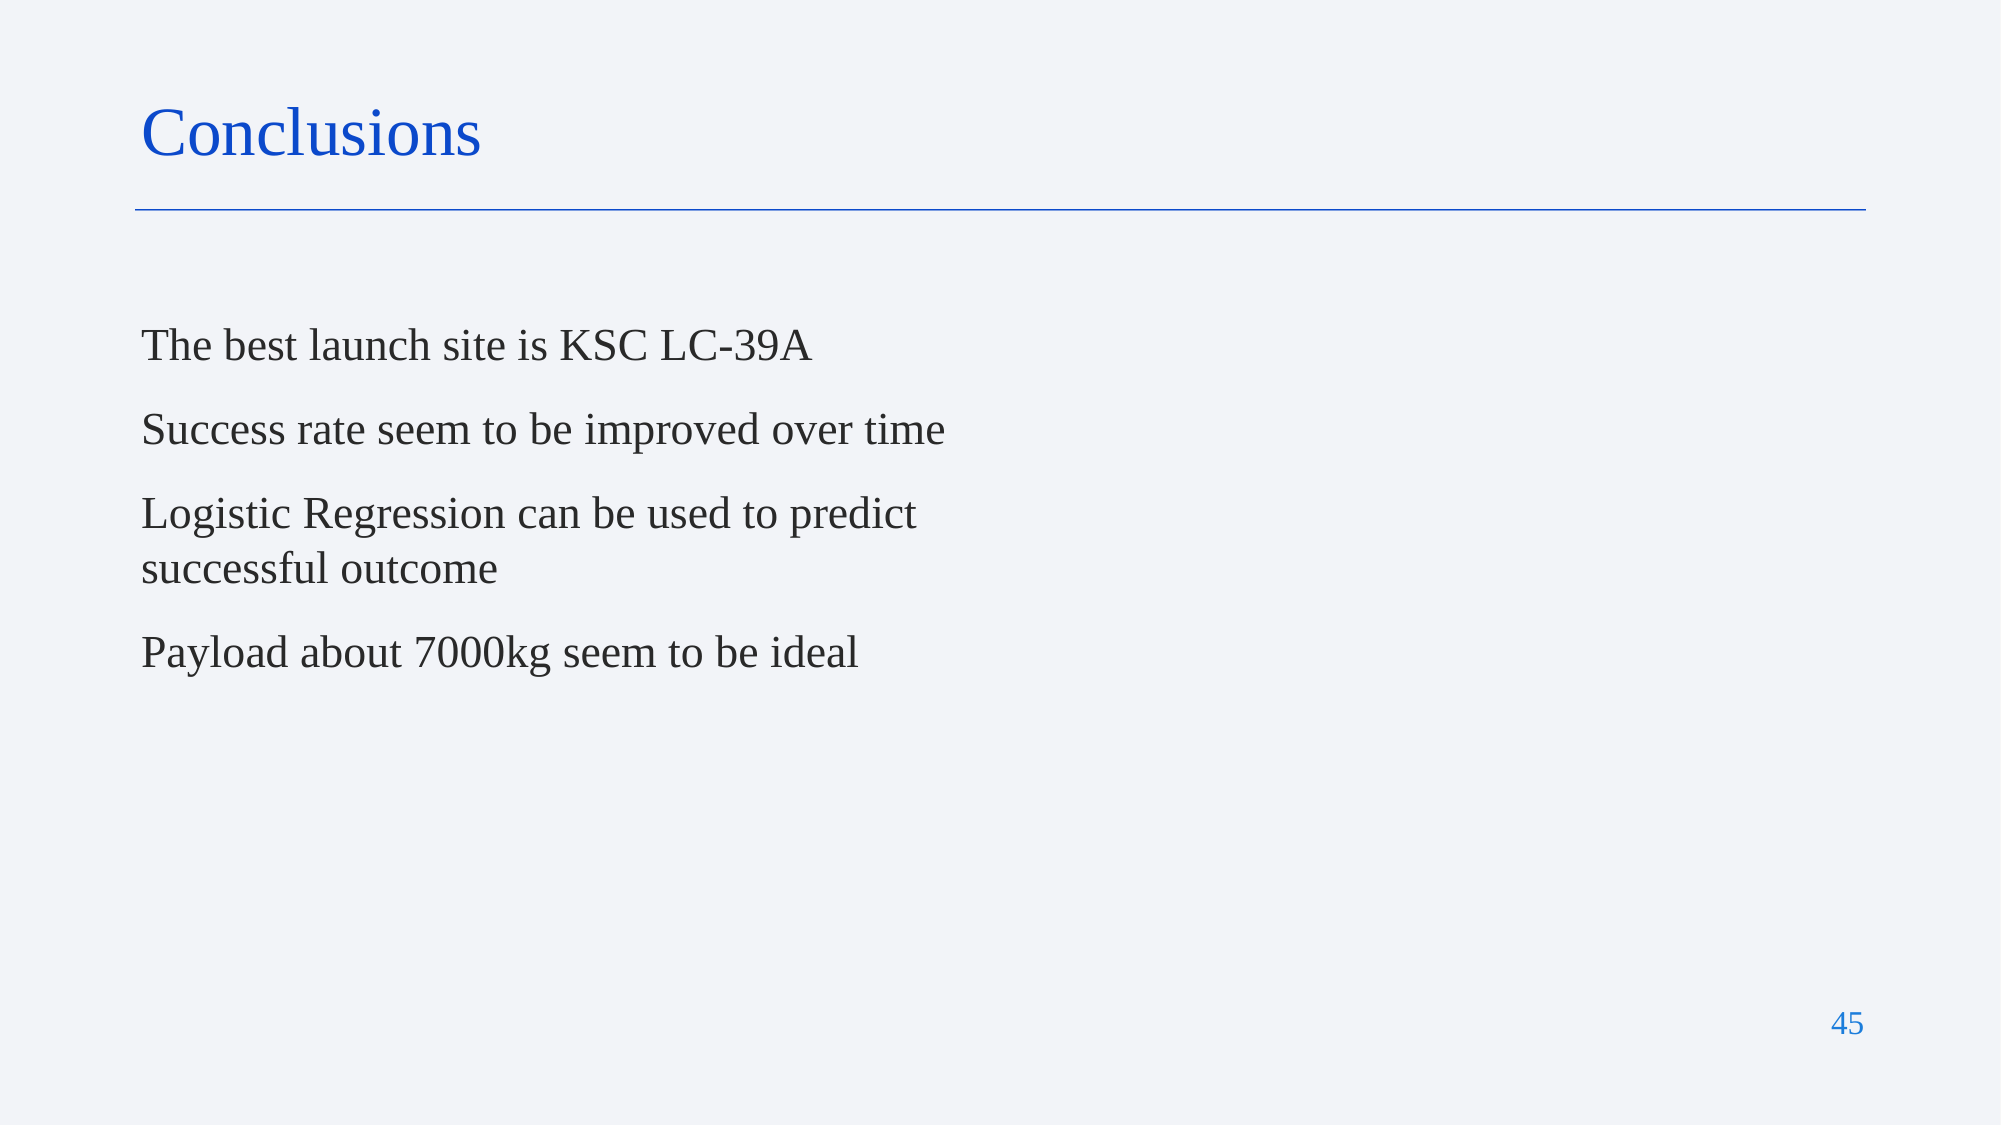

Conclusions
The best launch site is KSC LC-39A
Success rate seem to be improved over time
Logistic Regression can be used to predict successful outcome
Payload about 7000kg seem to be ideal
45